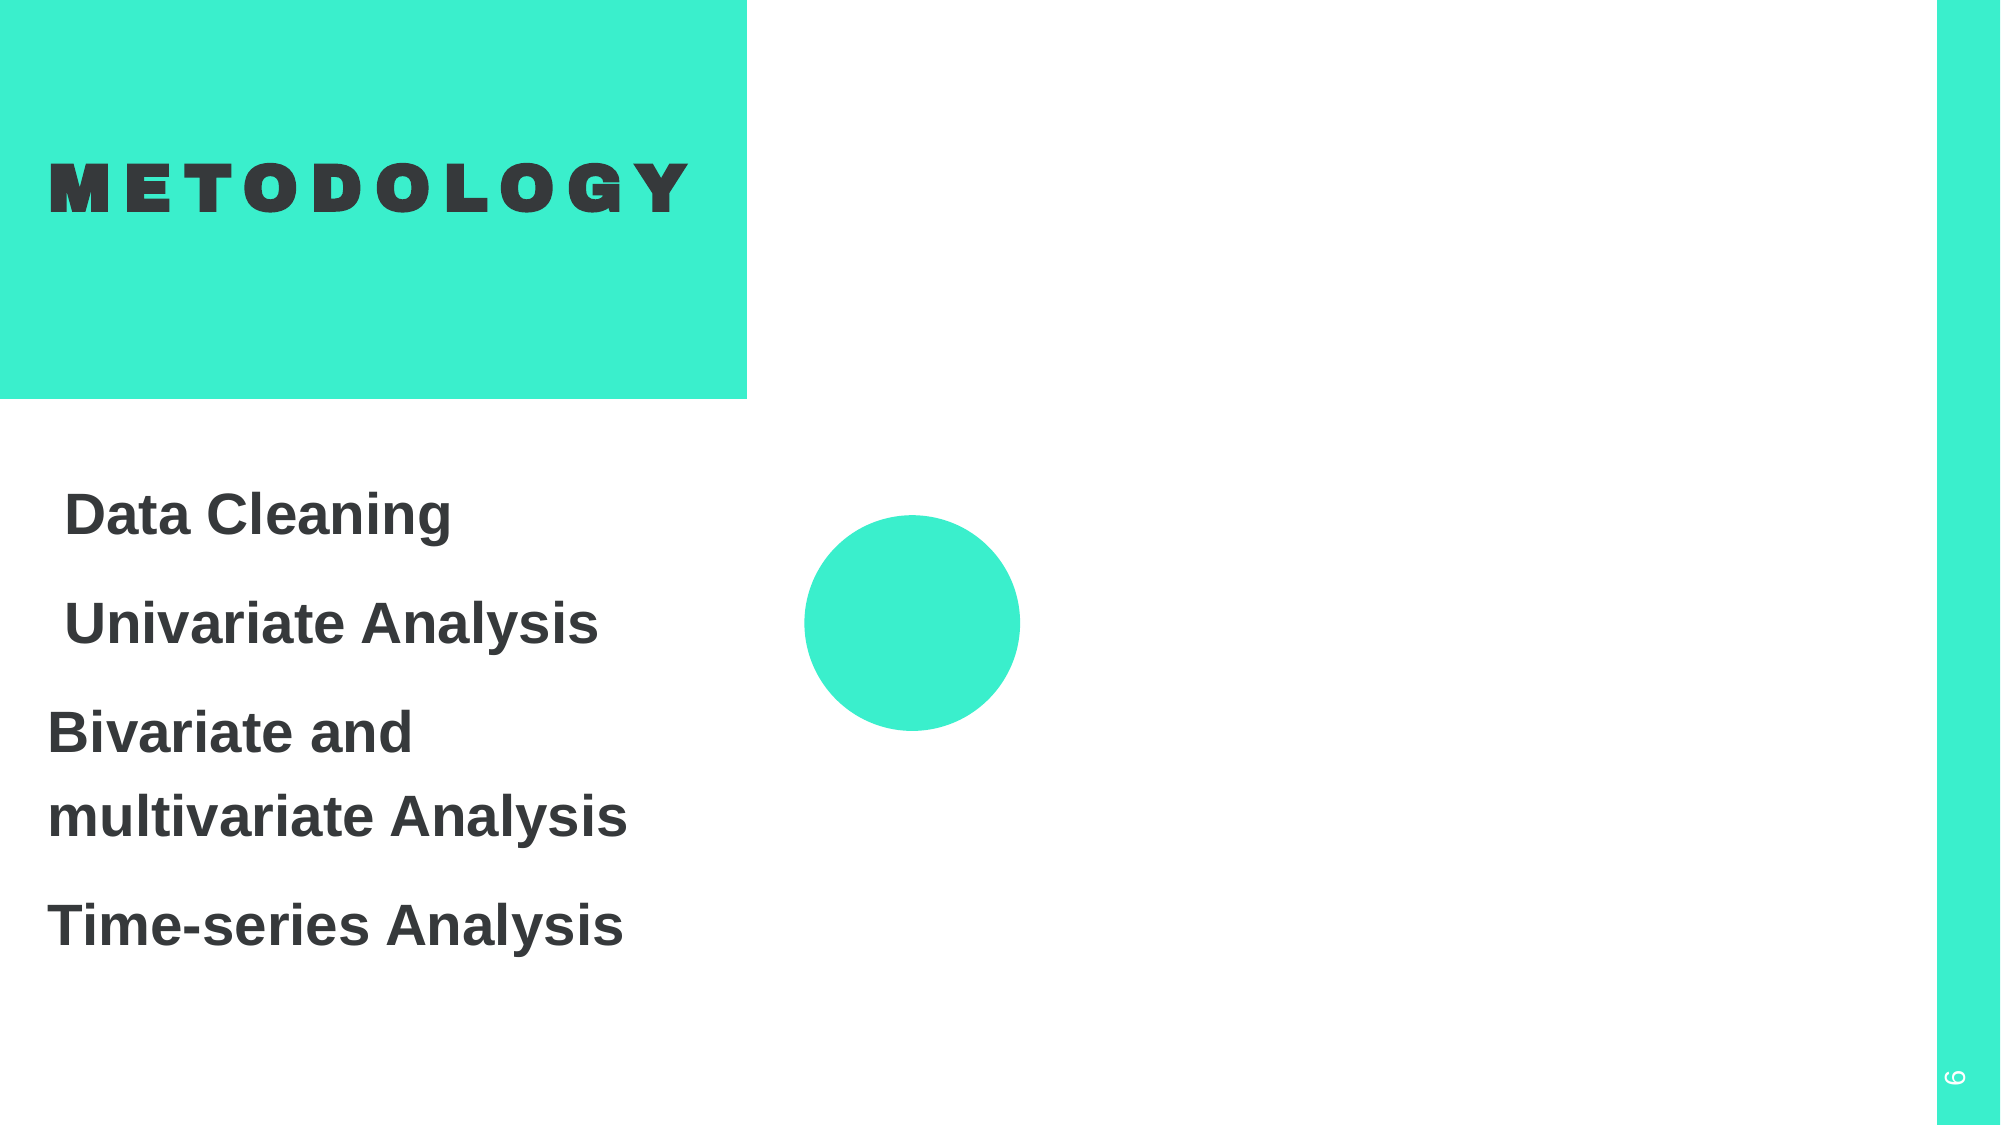

# METODOLOGY
 Data Cleaning
 Univariate Analysis
Bivariate and multivariate Analysis
Time-series Analysis
6